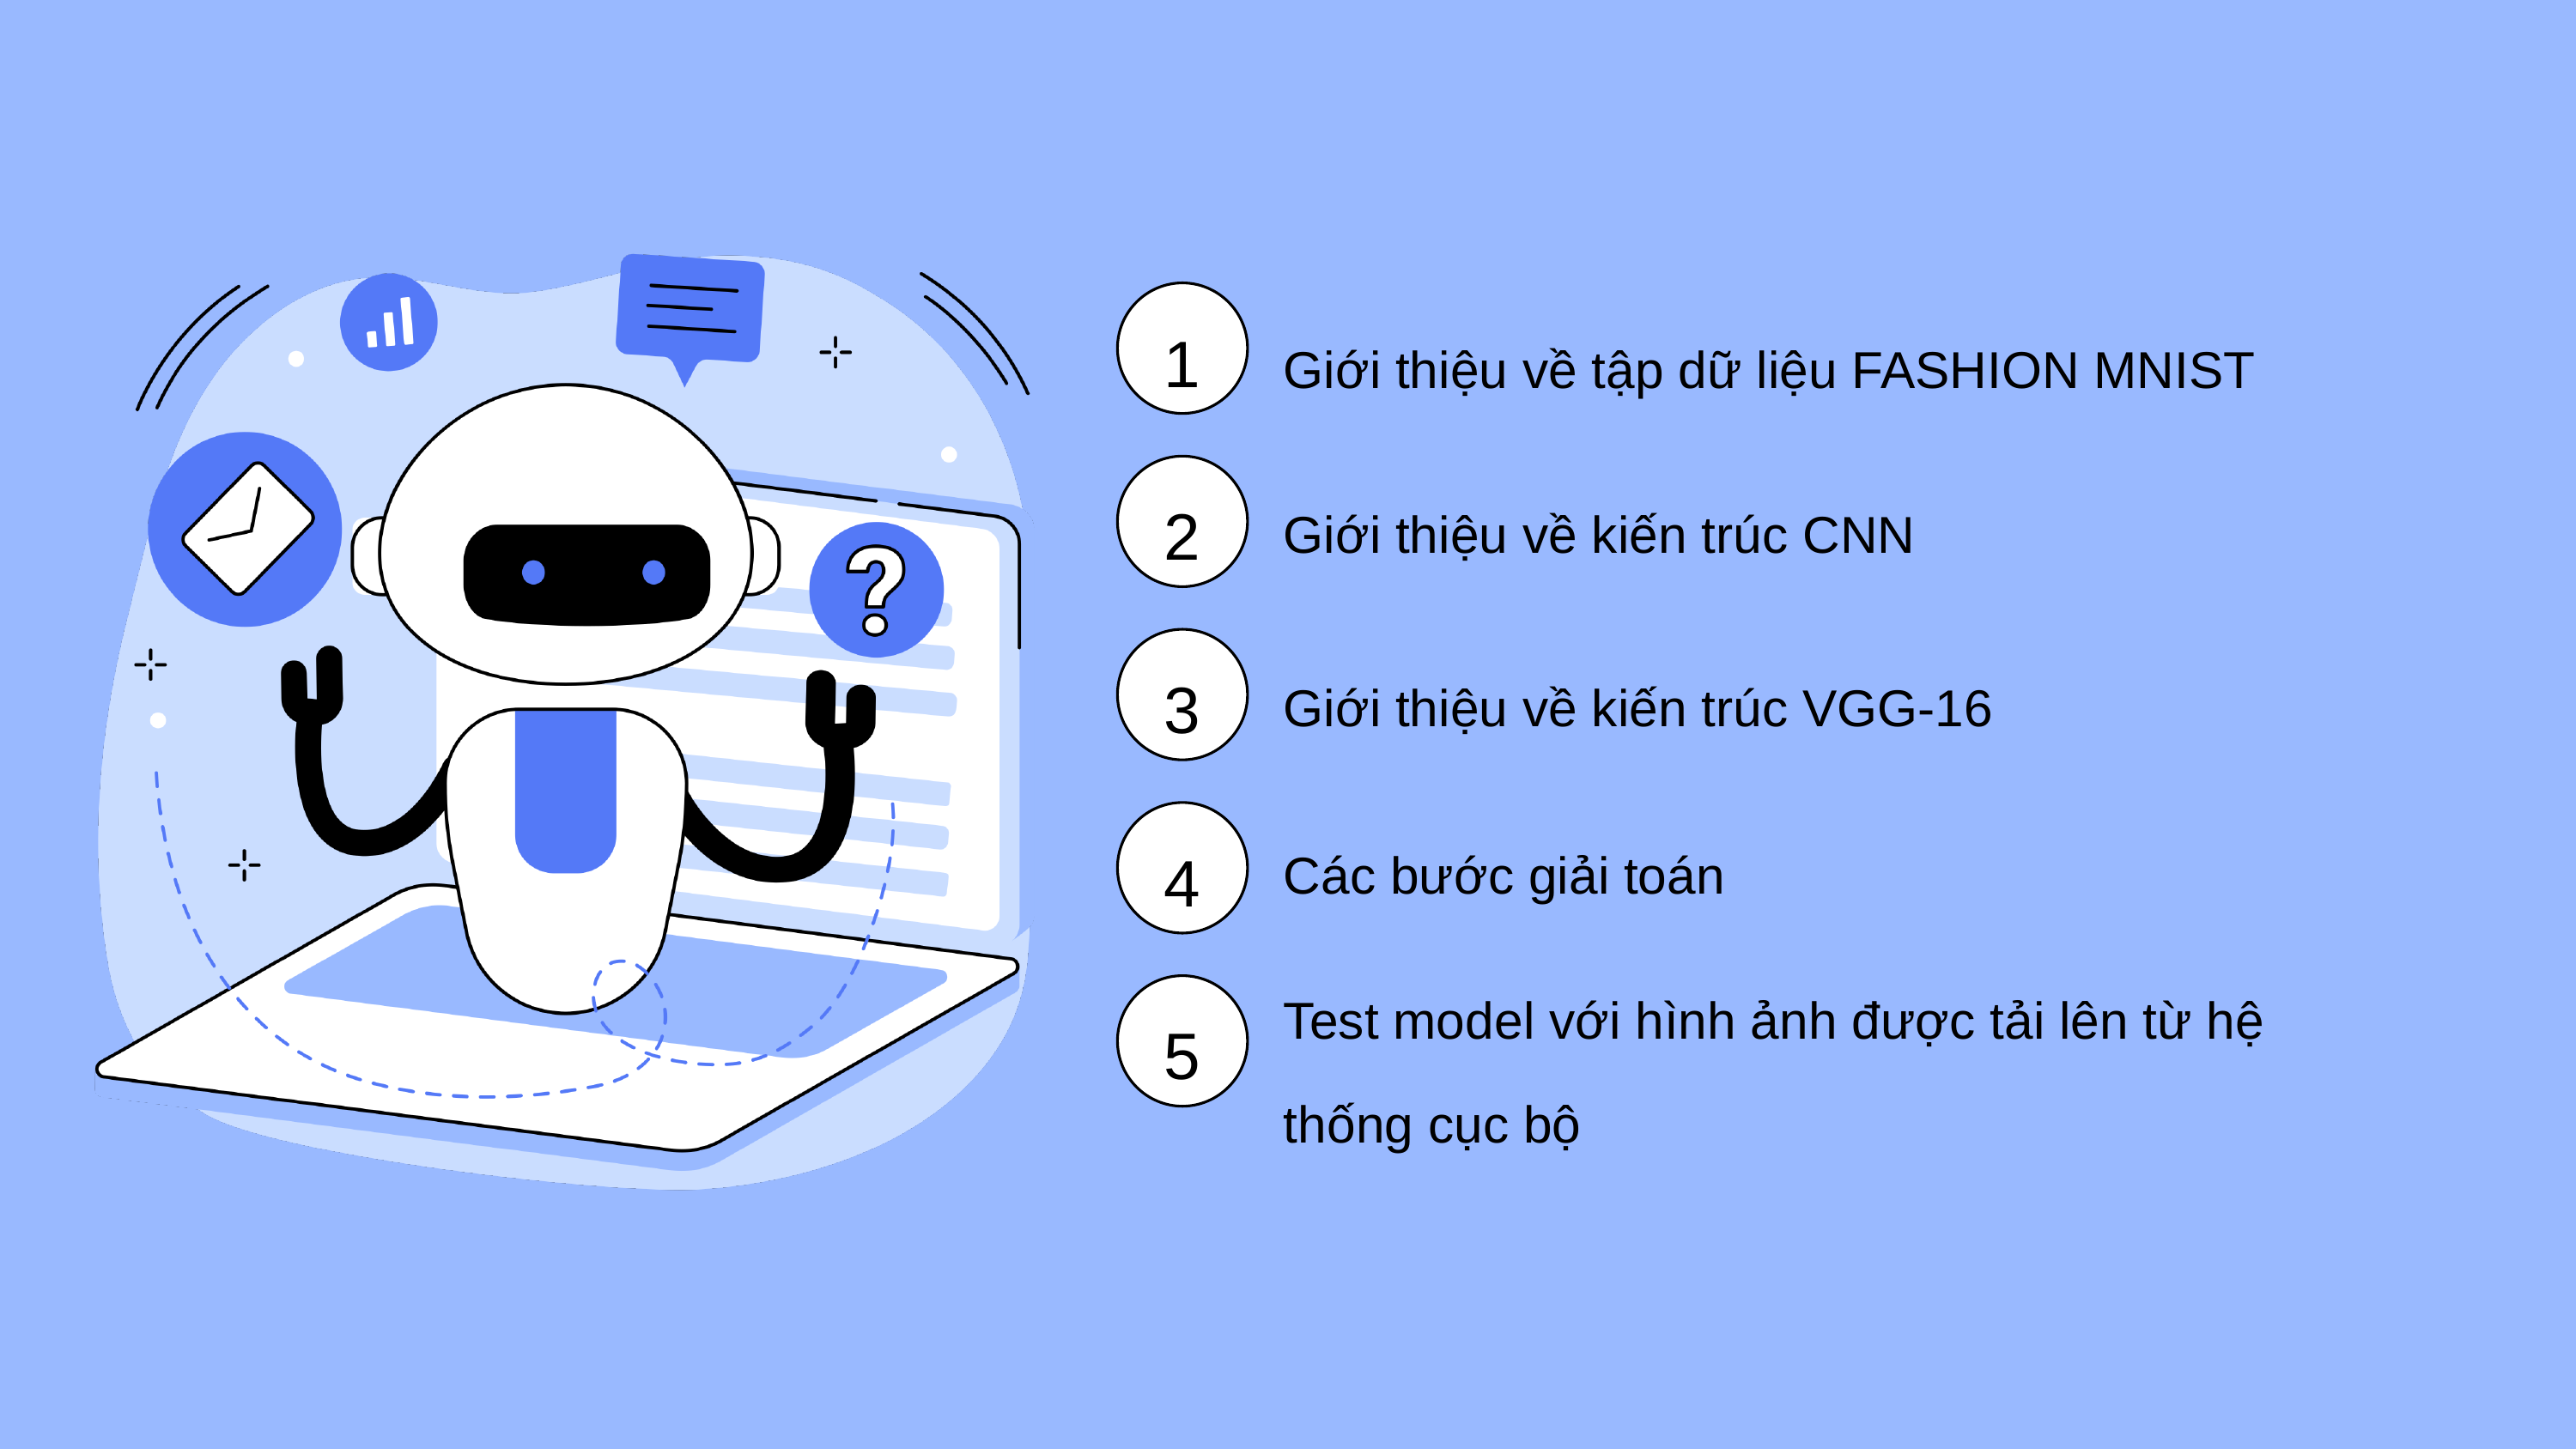

1

Giới thiệu về tập dữ liệu FASHION MNIST
2

Giới thiệu về kiến trúc CNN
3

Giới thiệu về kiến trúc VGG-16
4
Các bước giải toán

Test model với hình ảnh được tải lên từ hệ thống cục bộ
5